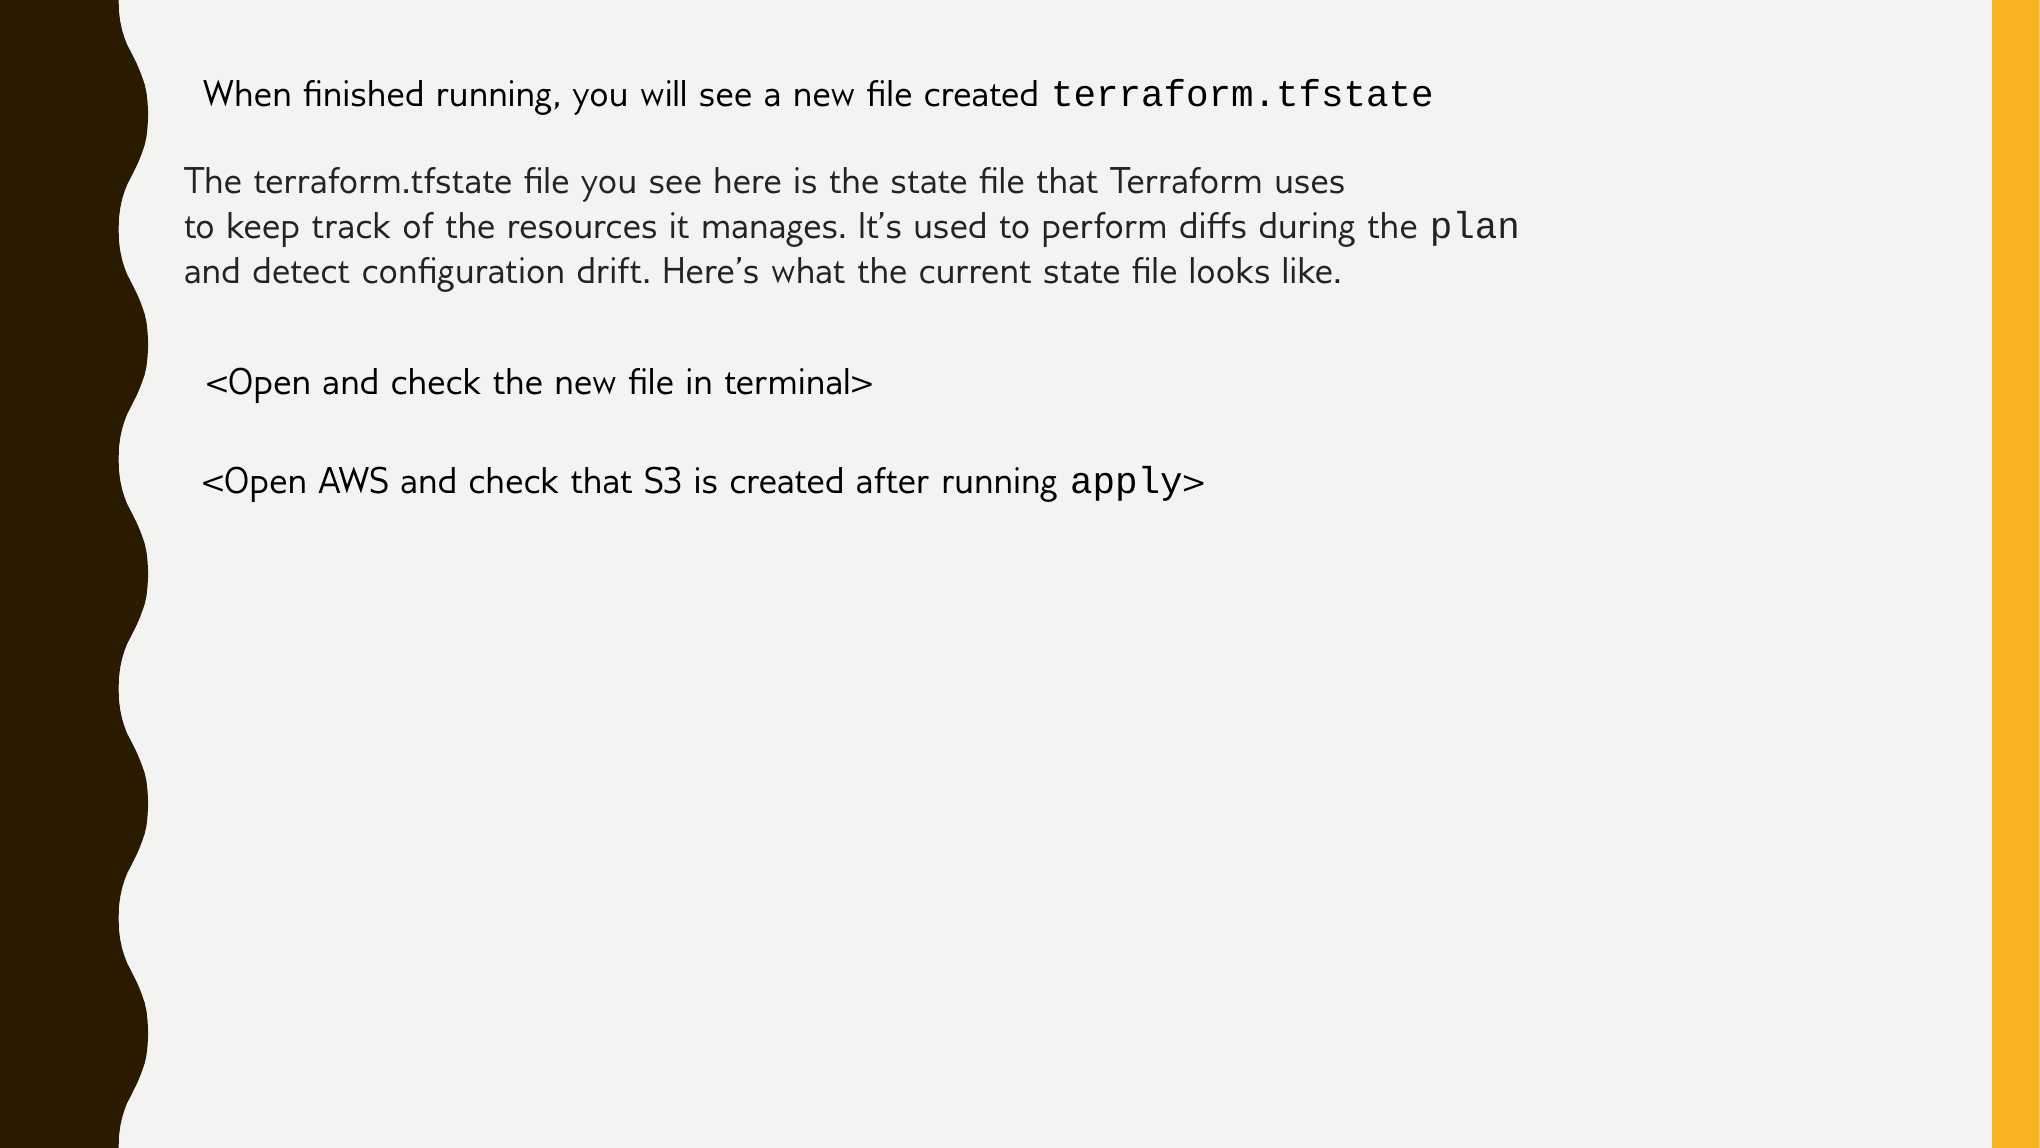

When finished running, you will see a new file created terraform.tfstate
The terraform.tfstate file you see here is the state file that Terraform uses
to keep track of the resources it manages. It’s used to perform diffs during the plan
and detect configuration drift. Here’s what the current state file looks like.

<Open and check the new file in terminal>
<Open AWS and check that S3 is created after running apply>